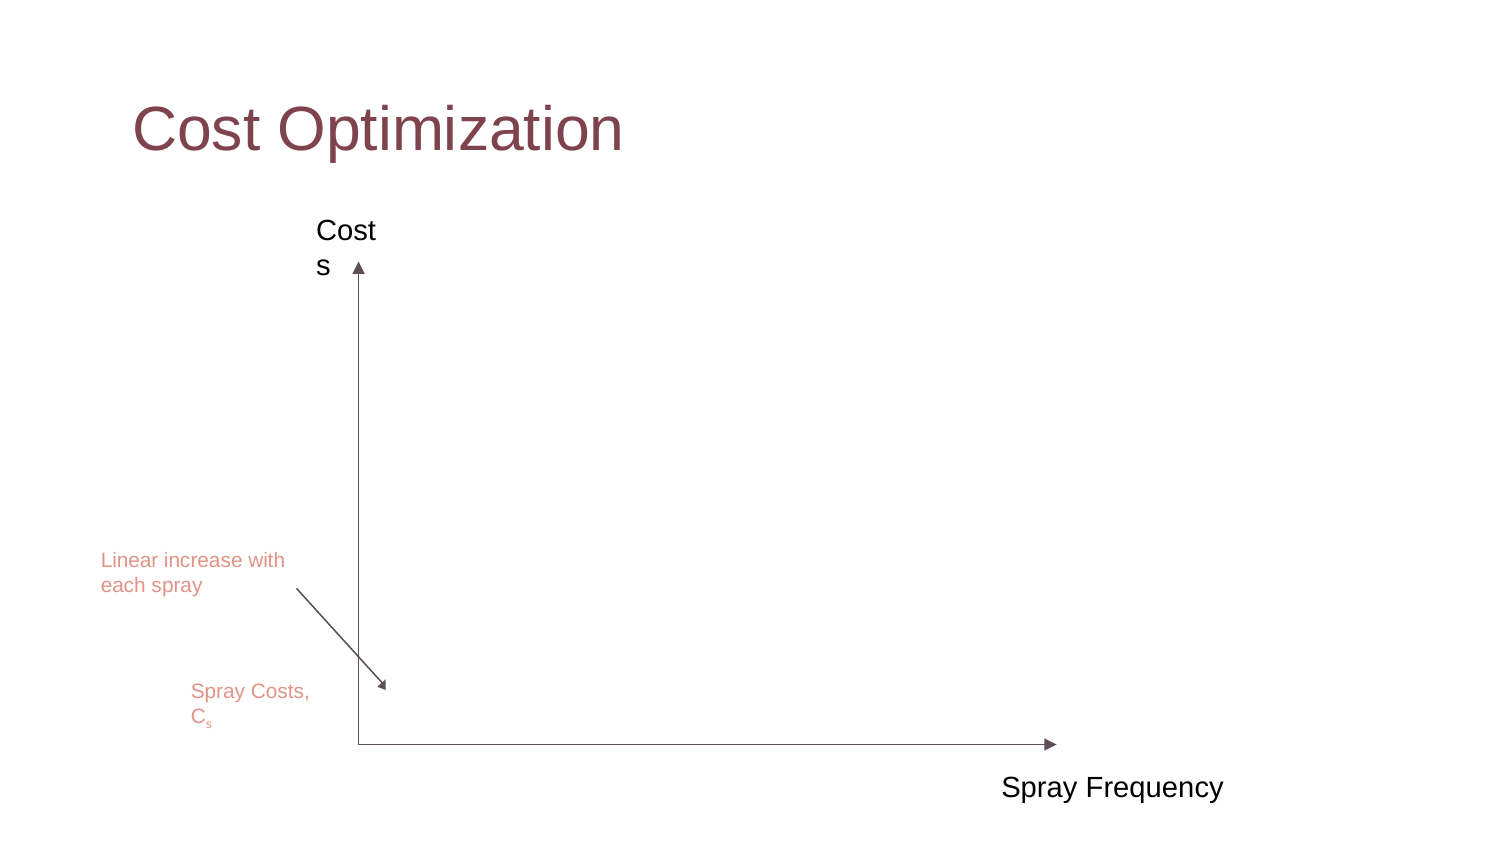

Cost Optimization
Costs

Linear increase with each spray
Spray Costs, Cs
Spray Frequency